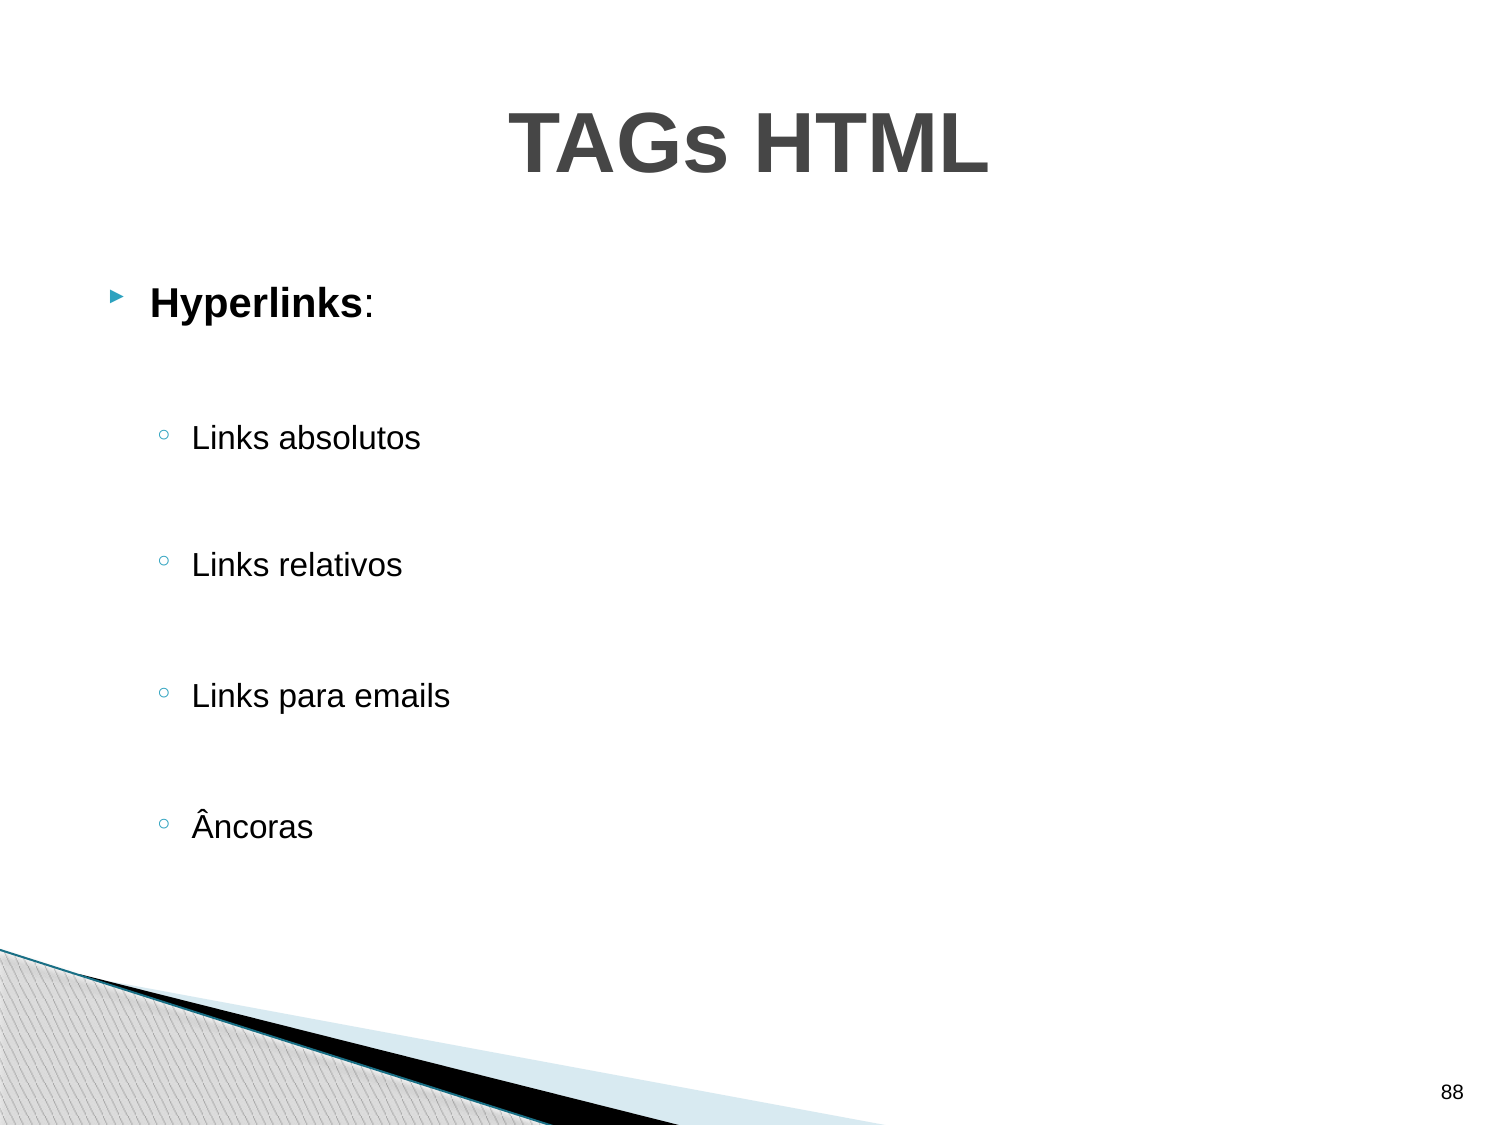

# TAGs HTML
Hyperlinks:

Links absolutos

Links relativos

Links para emails

Âncoras

88